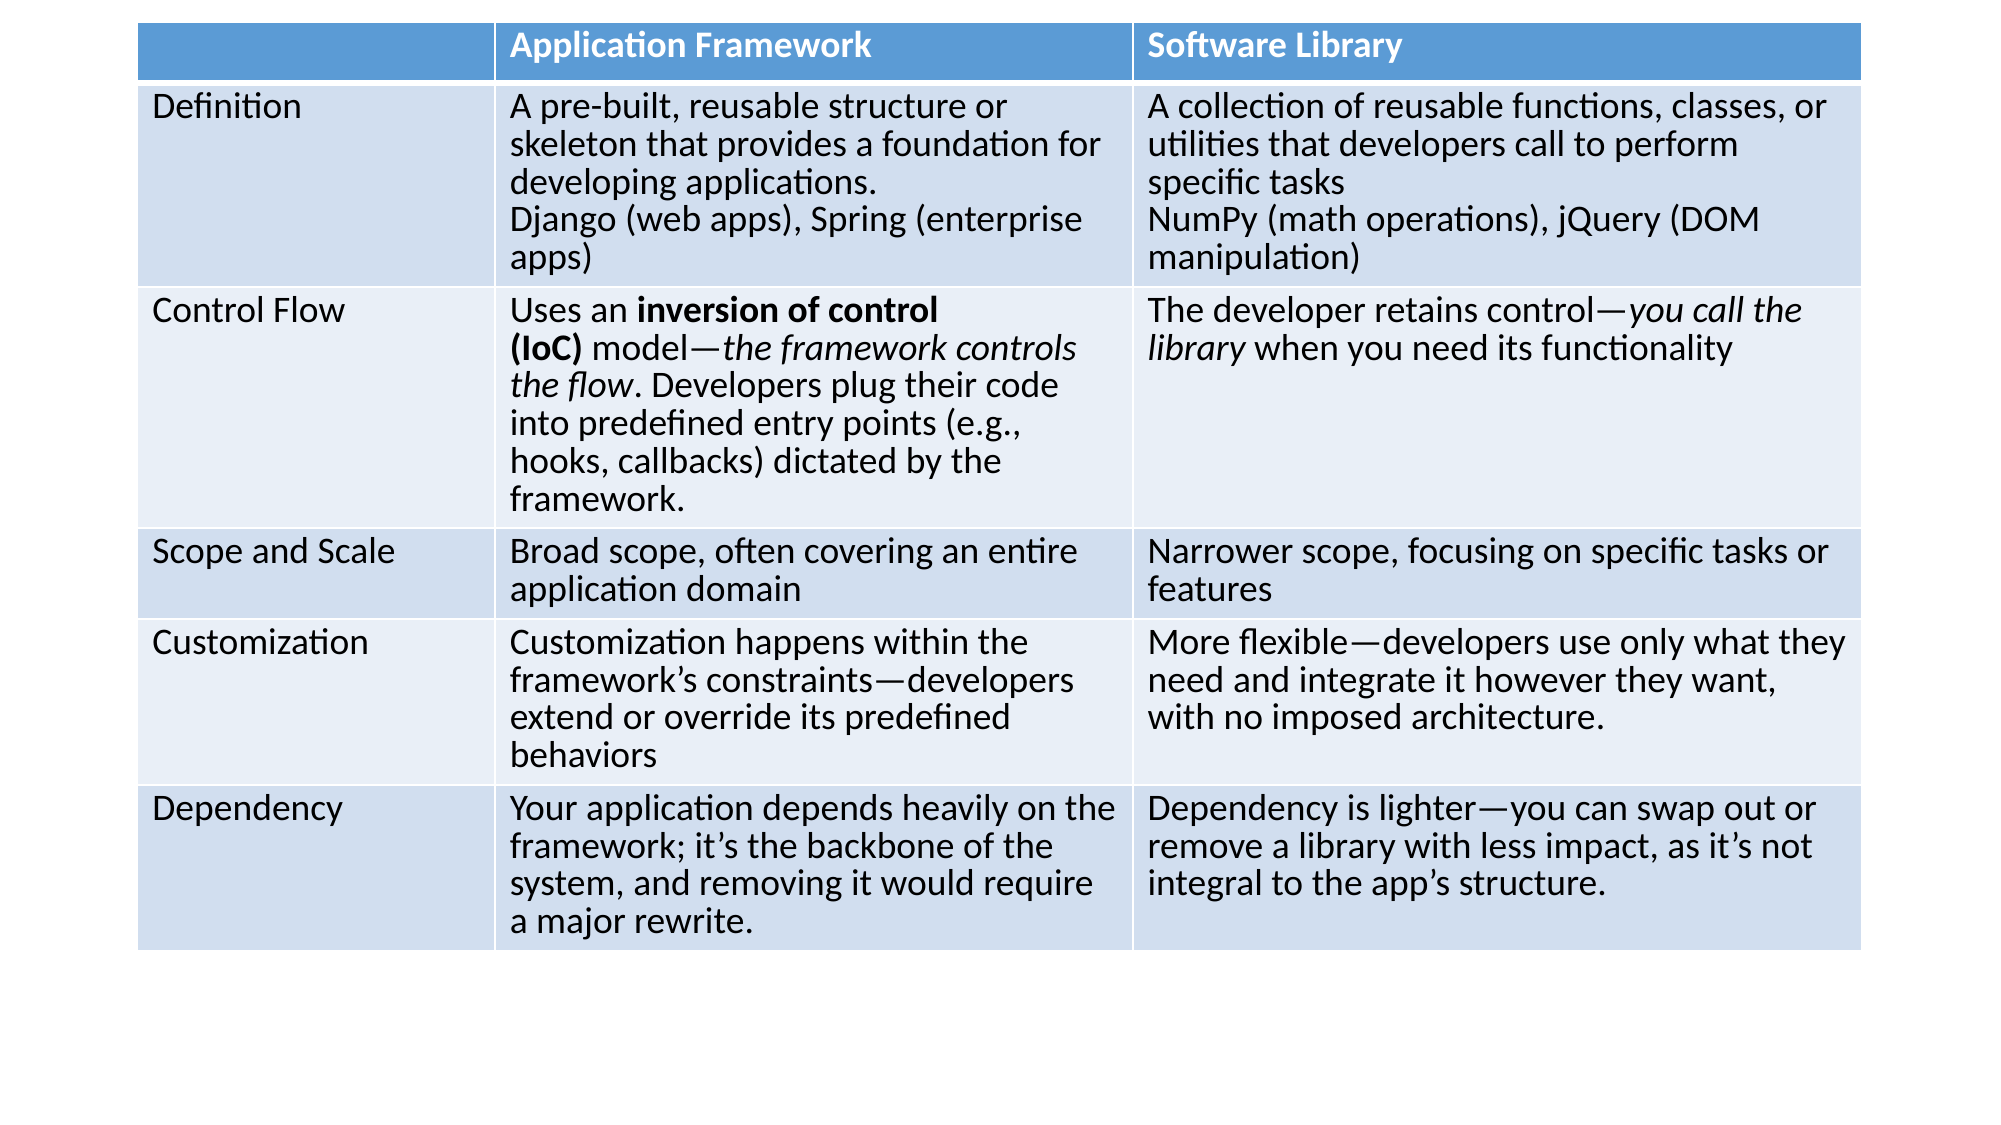

|  | Application Framework | Software Library |
| --- | --- | --- |
| Definition | A pre-built, reusable structure or skeleton that provides a foundation for developing applications. Django (web apps), Spring (enterprise apps) | A collection of reusable functions, classes, or utilities that developers call to perform specific tasks NumPy (math operations), jQuery (DOM manipulation) |
| Control Flow | Uses an inversion of control (IoC) model—the framework controls the flow. Developers plug their code into predefined entry points (e.g., hooks, callbacks) dictated by the framework. | The developer retains control—you call the library when you need its functionality |
| Scope and Scale | Broad scope, often covering an entire application domain | Narrower scope, focusing on specific tasks or features |
| Customization | Customization happens within the framework’s constraints—developers extend or override its predefined behaviors | More flexible—developers use only what they need and integrate it however they want, with no imposed architecture. |
| Dependency | Your application depends heavily on the framework; it’s the backbone of the system, and removing it would require a major rewrite. | Dependency is lighter—you can swap out or remove a library with less impact, as it’s not integral to the app’s structure. |